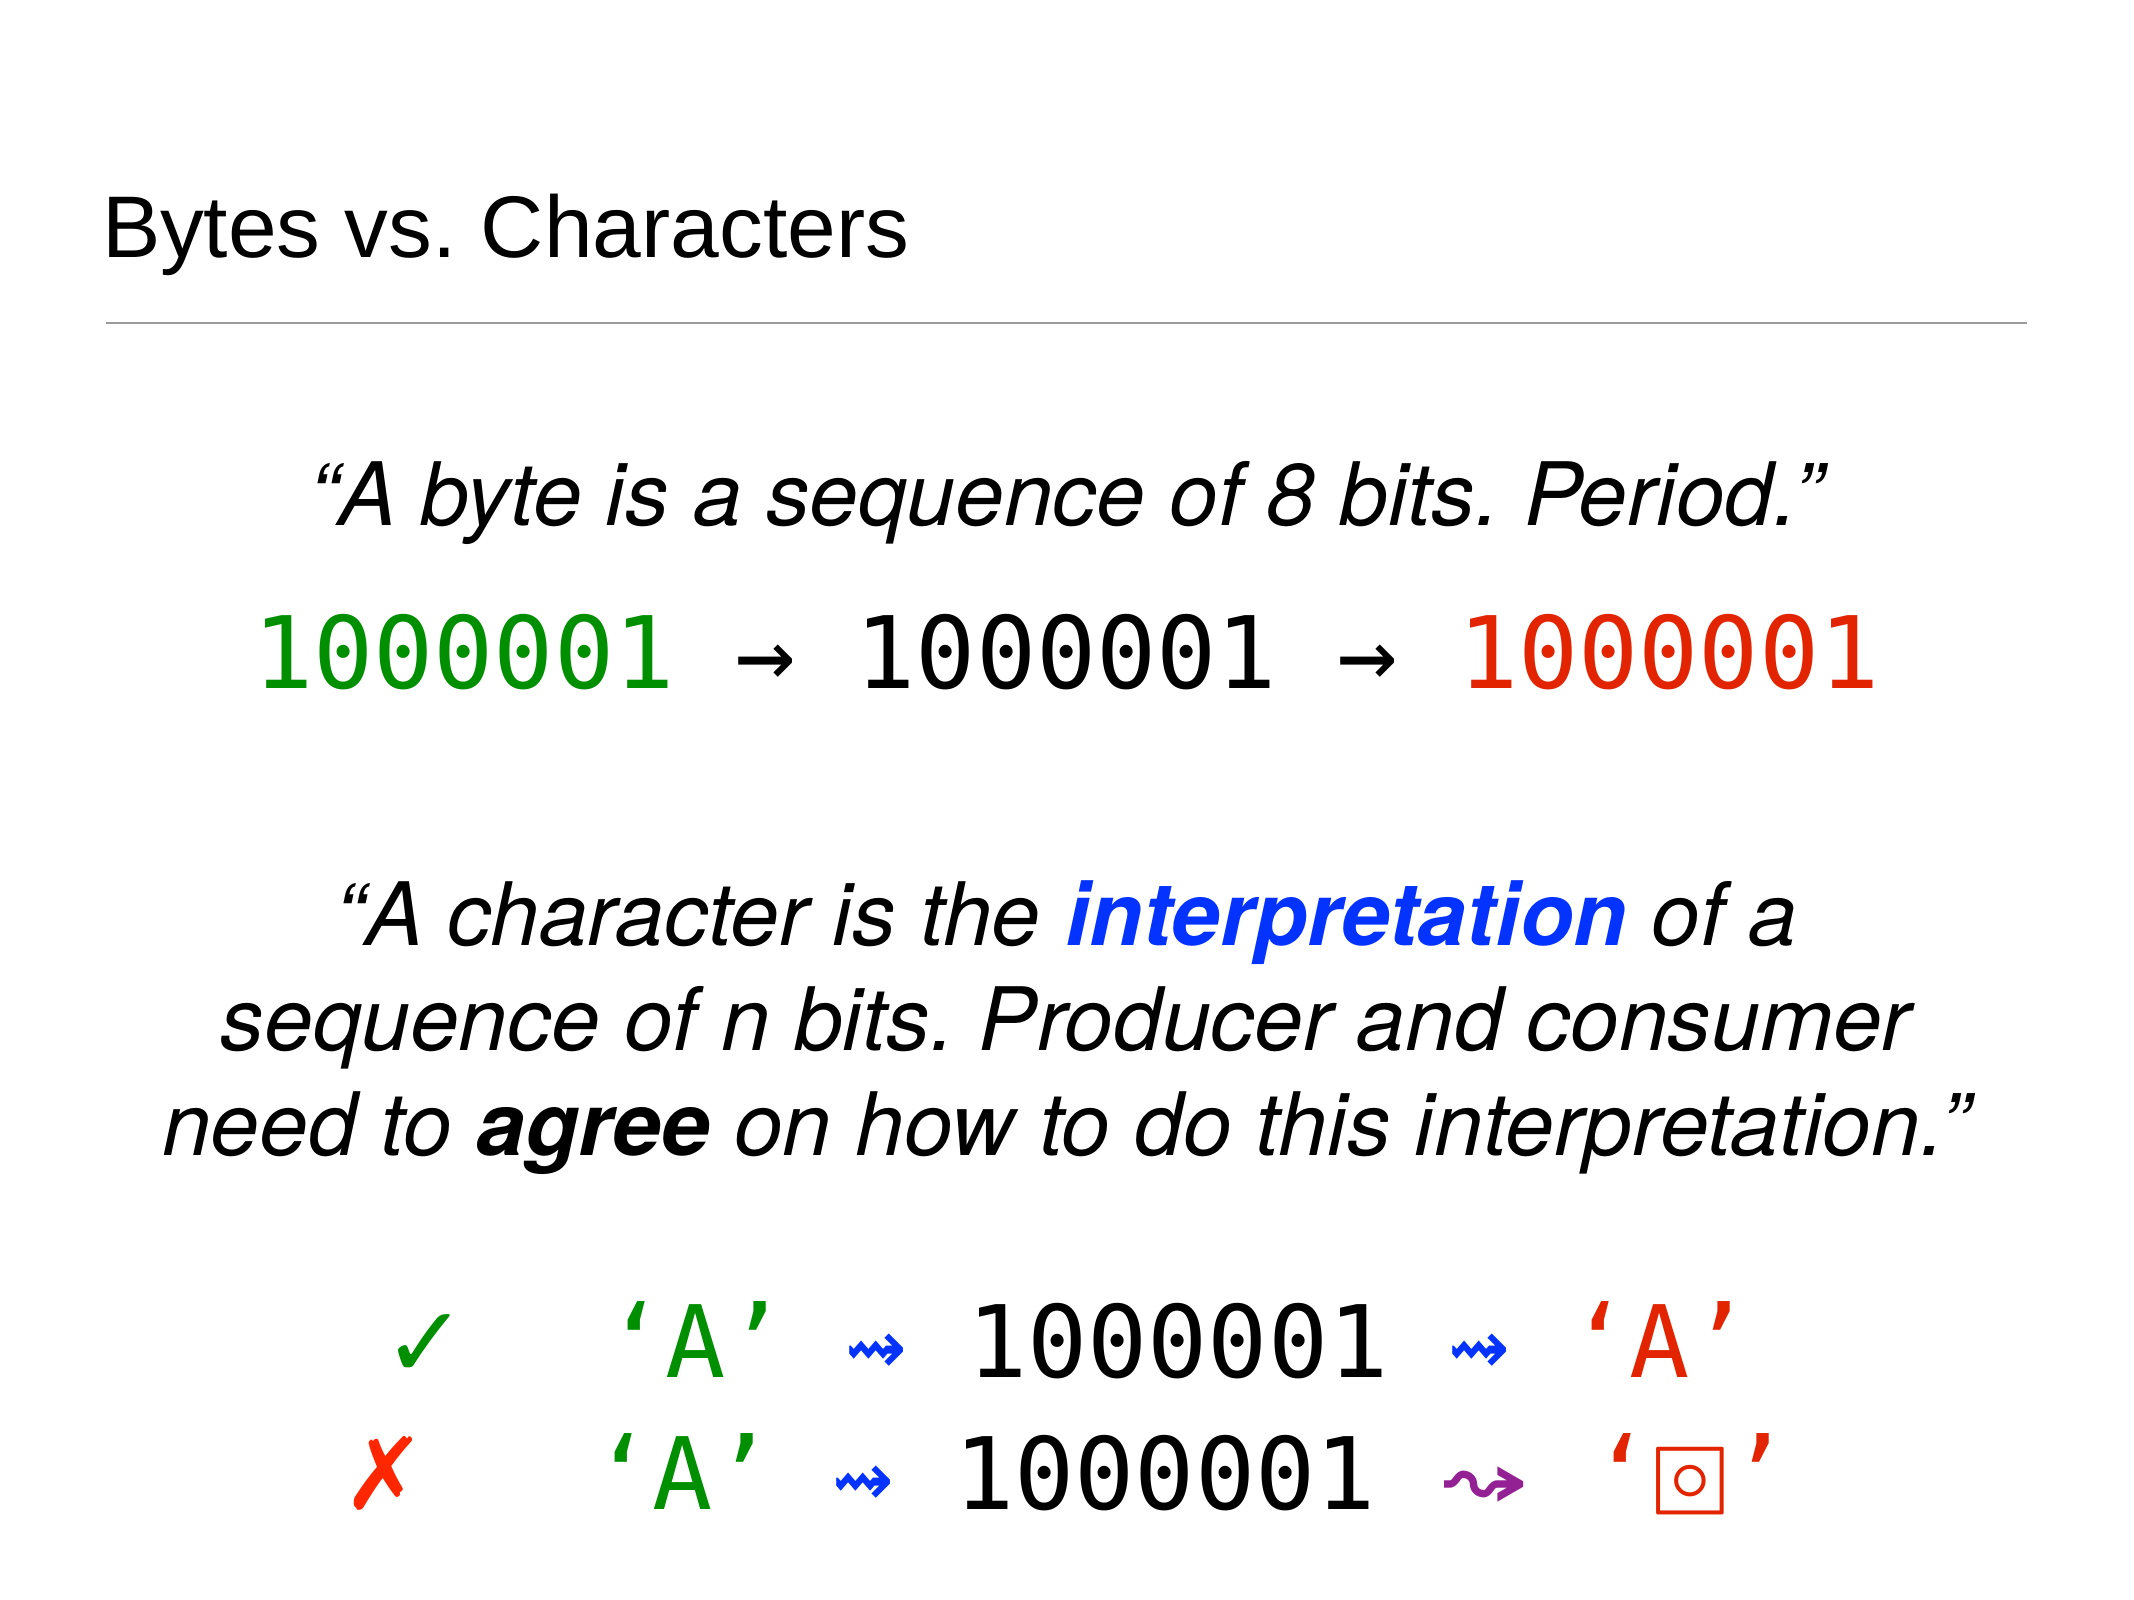

# Bytes vs. Characters
“A byte is a sequence of 8 bits. Period.”

“A character is the interpretation of a sequence of n bits. Producer and consumer need to agree on how to do this interpretation.”
1000001 → 1000001 → 1000001
✓     ‘A’ ⇝ 1000001 ⇝ ‘A’
✗      ‘A’ ⇝ 1000001 ⤳ ‘⧇’